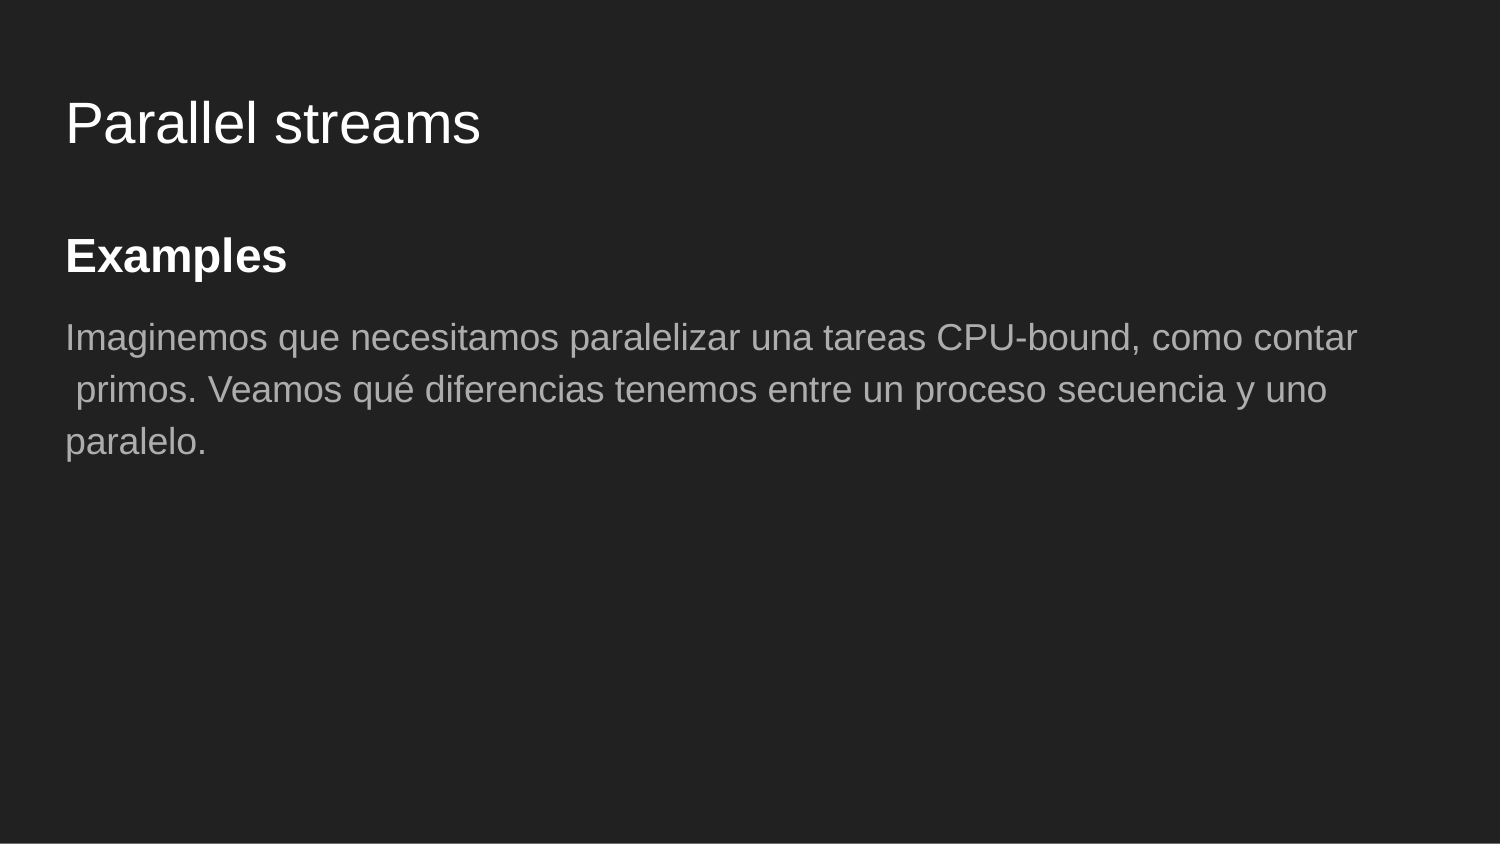

# Parallel streams
Examples
Imaginemos que necesitamos paralelizar una tareas CPU-bound, como contar  primos. Veamos qué diferencias tenemos entre un proceso secuencia y uno  paralelo.